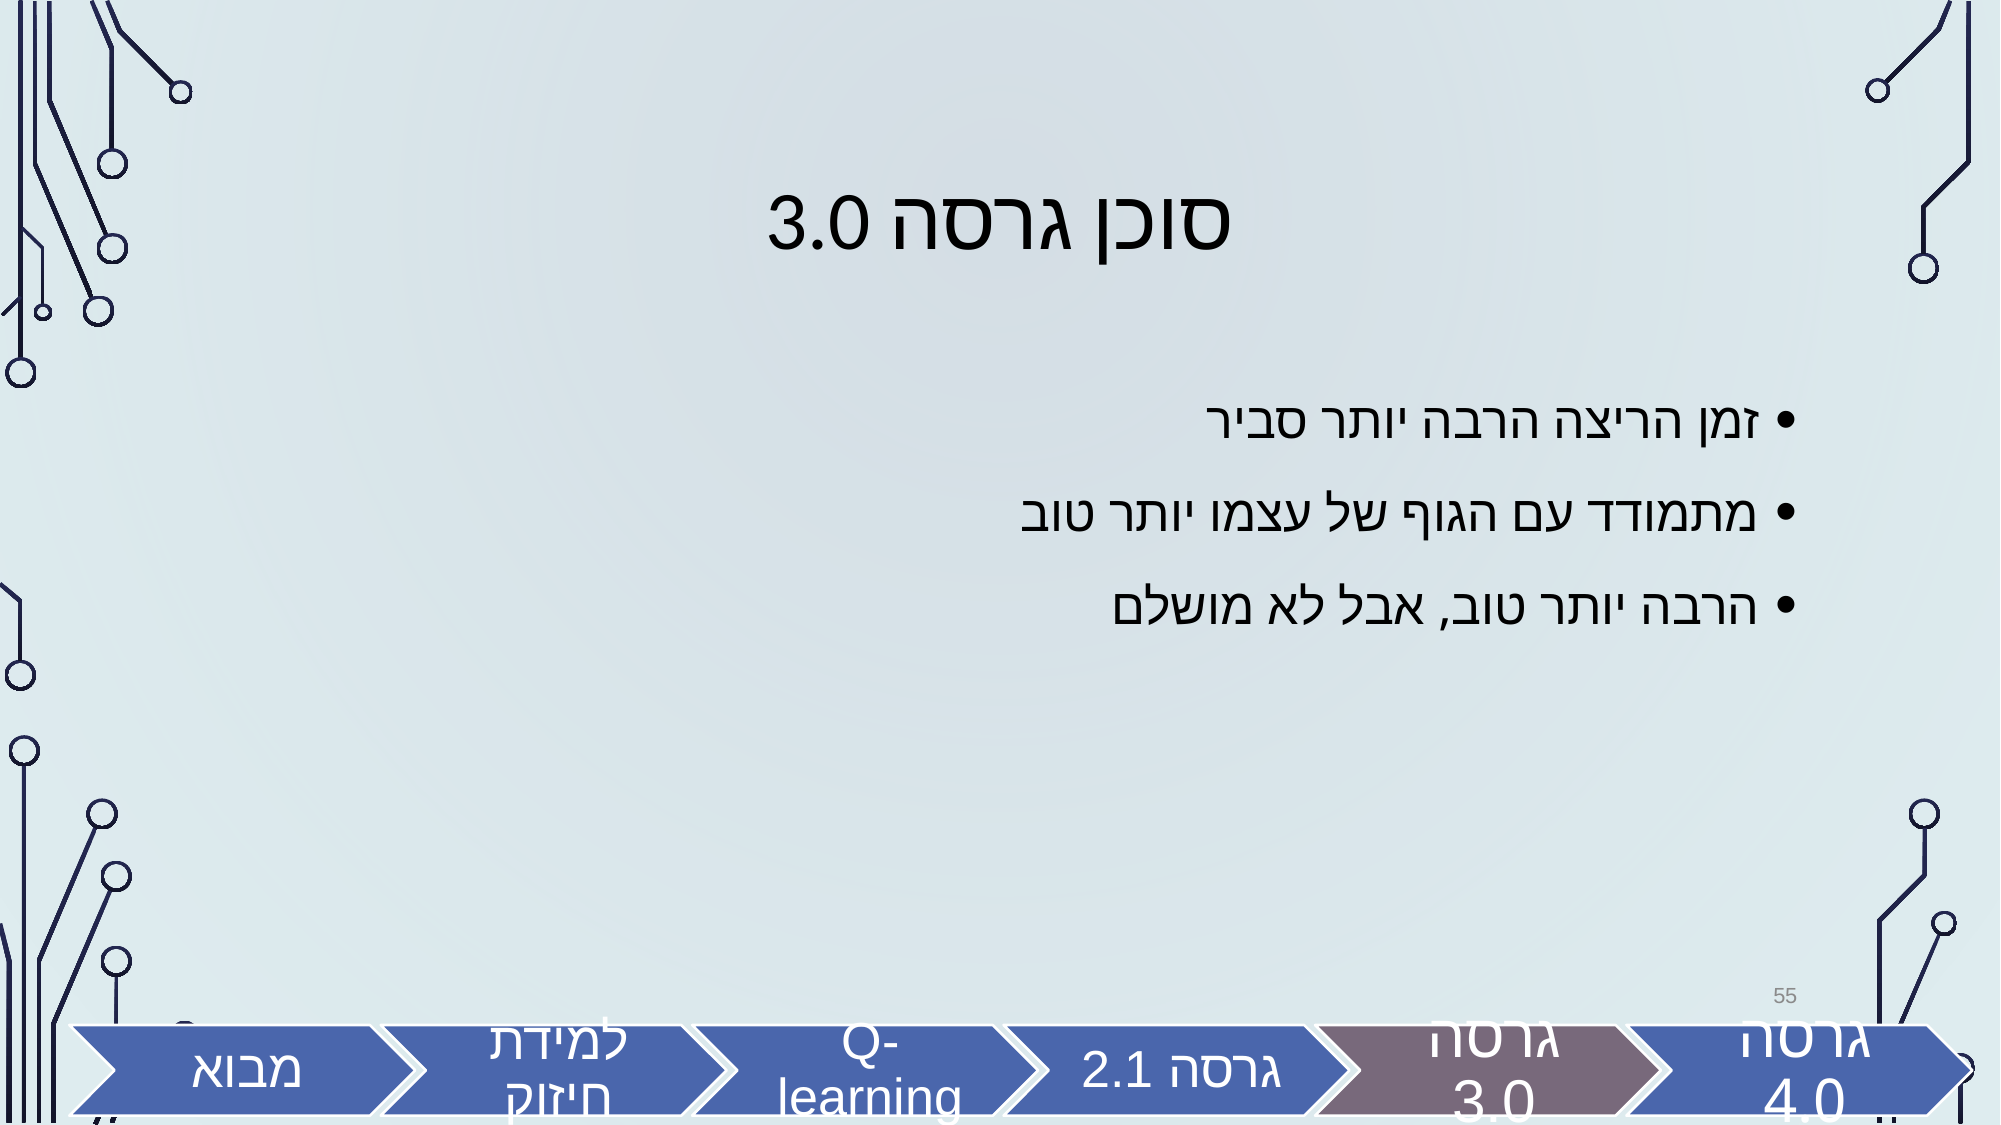

# סוכן גרסה 3.0
זמן הריצה הרבה יותר סביר
מתמודד עם הגוף של עצמו יותר טוב
הרבה יותר טוב, אבל לא מושלם

55
מבוא
למידת חיזוק
Q-learning
גרסה 2.1
גרסה 3.0
גרסה 4.0